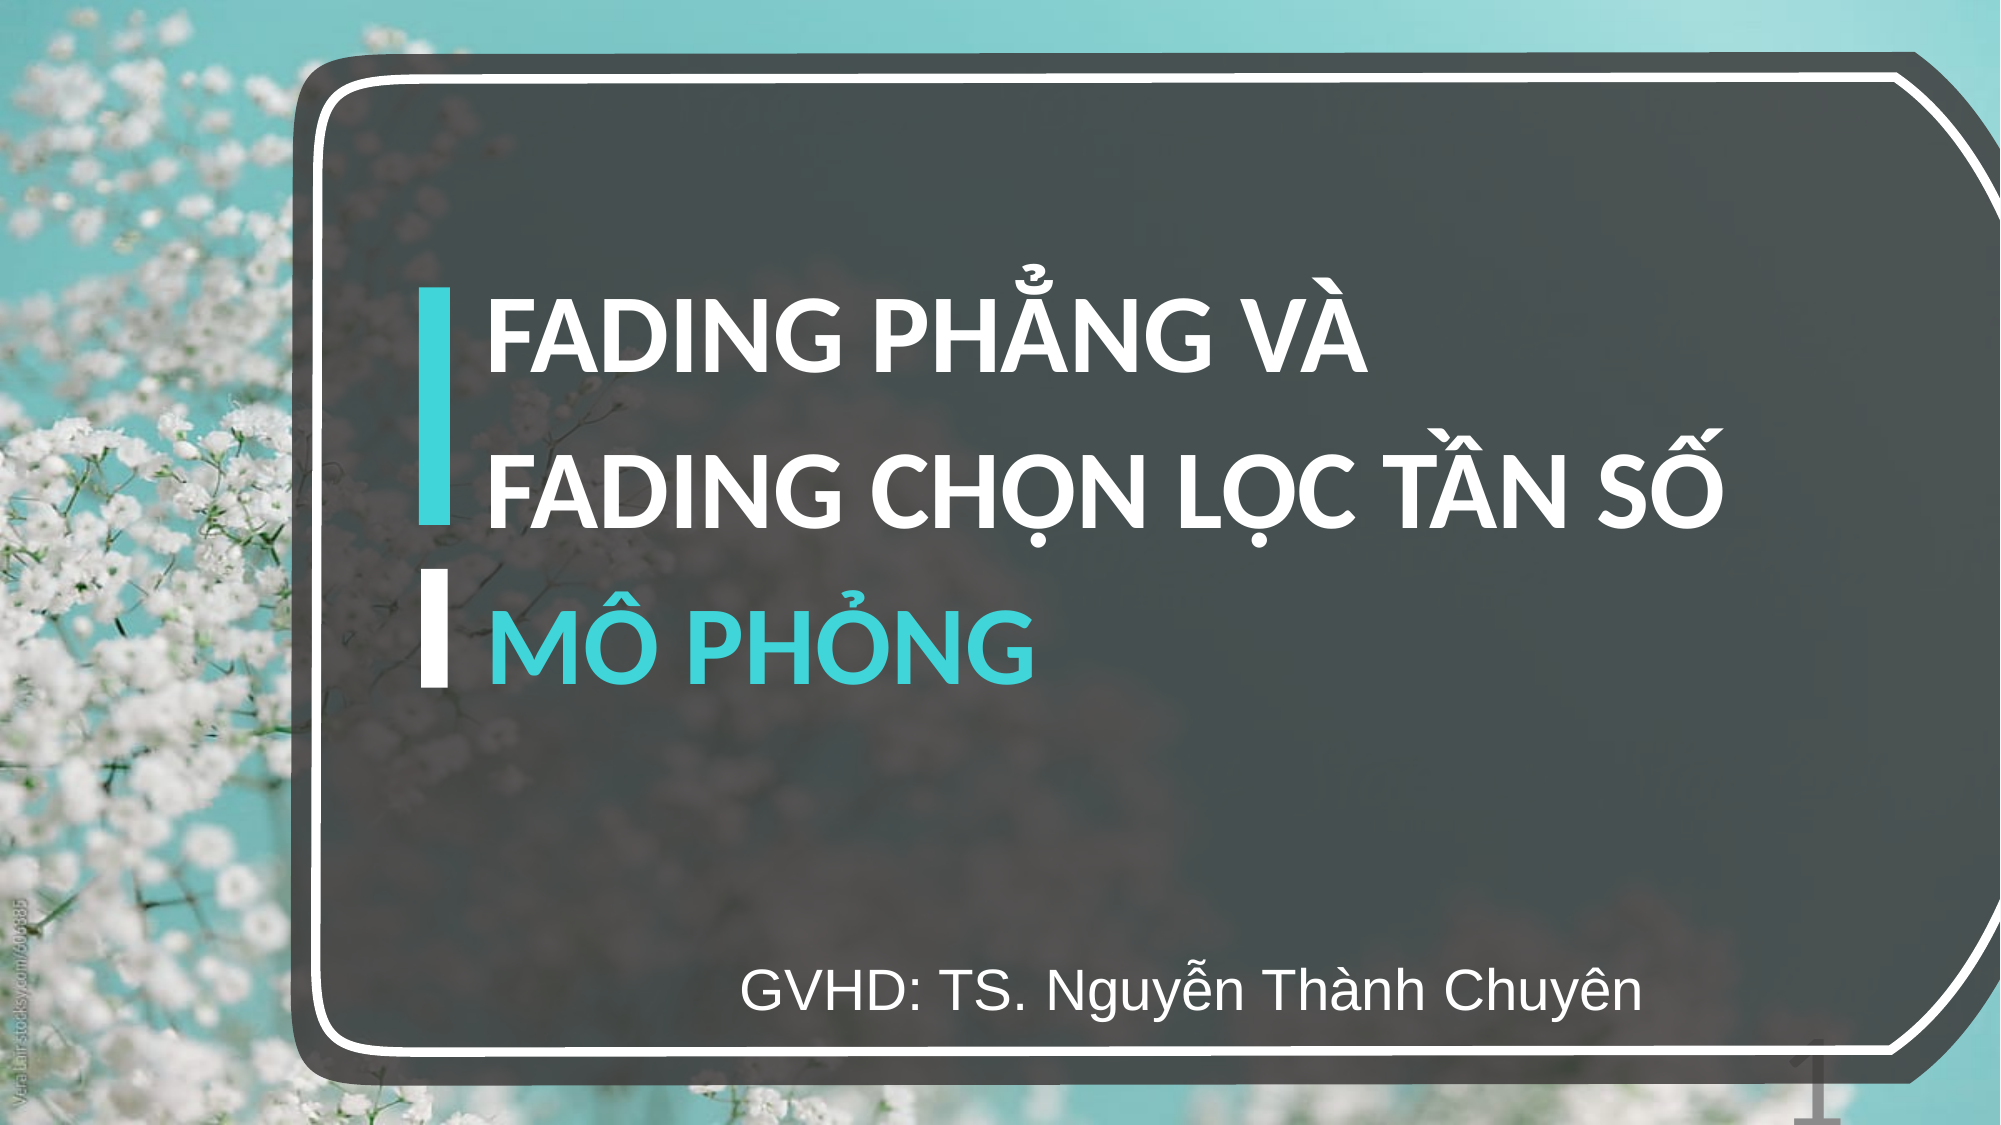

FADING PHẲNG VÀ
FADING CHỌN LỌC TẦN SỐ
MÔ PHỎNG

GVHD: TS. Nguyễn Thành Chuyên
1